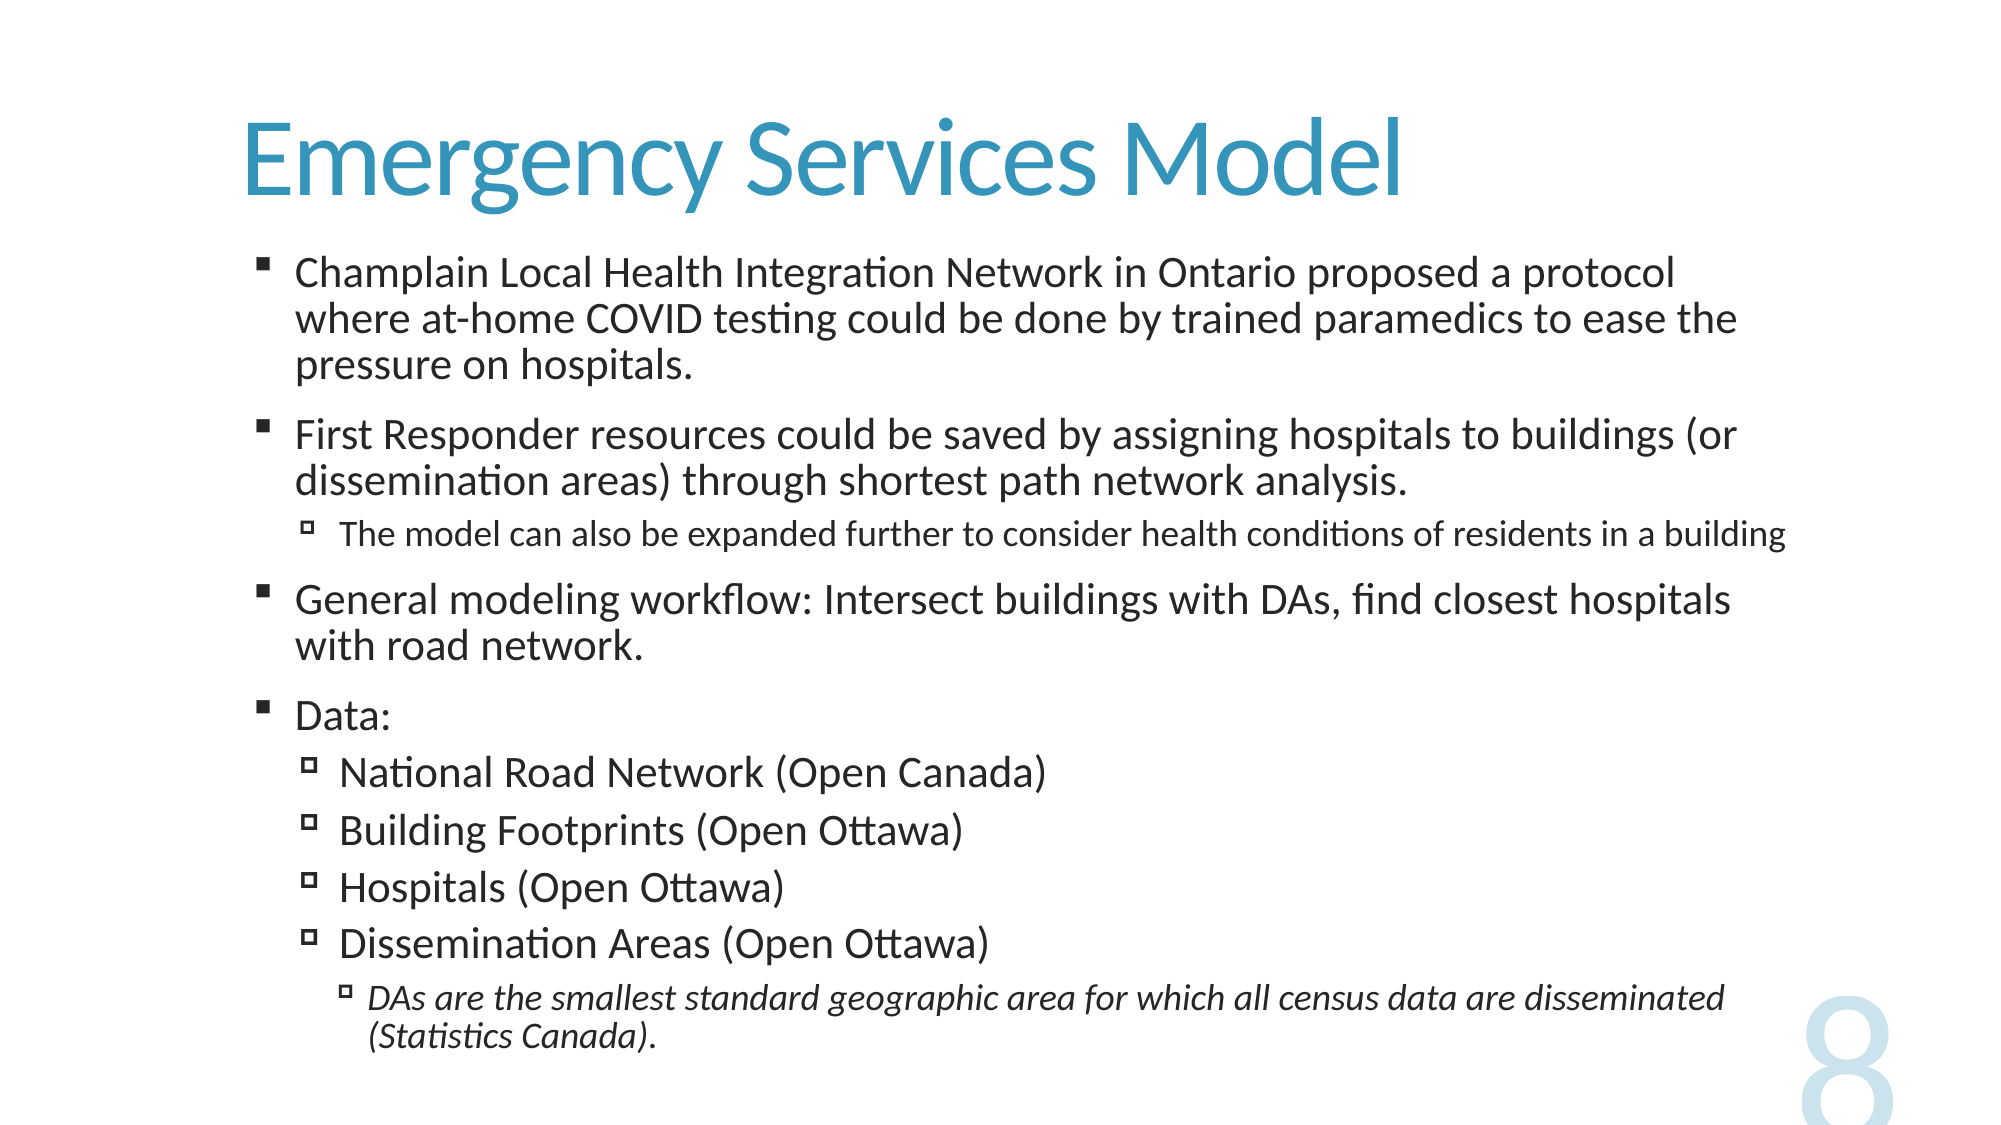

# Emergency Services Model
Champlain Local Health Integration Network in Ontario proposed a protocol where at-home COVID testing could be done by trained paramedics to ease the pressure on hospitals.
First Responder resources could be saved by assigning hospitals to buildings (or dissemination areas) through shortest path network analysis.
The model can also be expanded further to consider health conditions of residents in a building
General modeling workflow: Intersect buildings with DAs, find closest hospitals with road network.
Data:
National Road Network (Open Canada)
Building Footprints (Open Ottawa)
Hospitals (Open Ottawa)
Dissemination Areas (Open Ottawa)
DAs are the smallest standard geographic area for which all census data are disseminated (Statistics Canada).

8